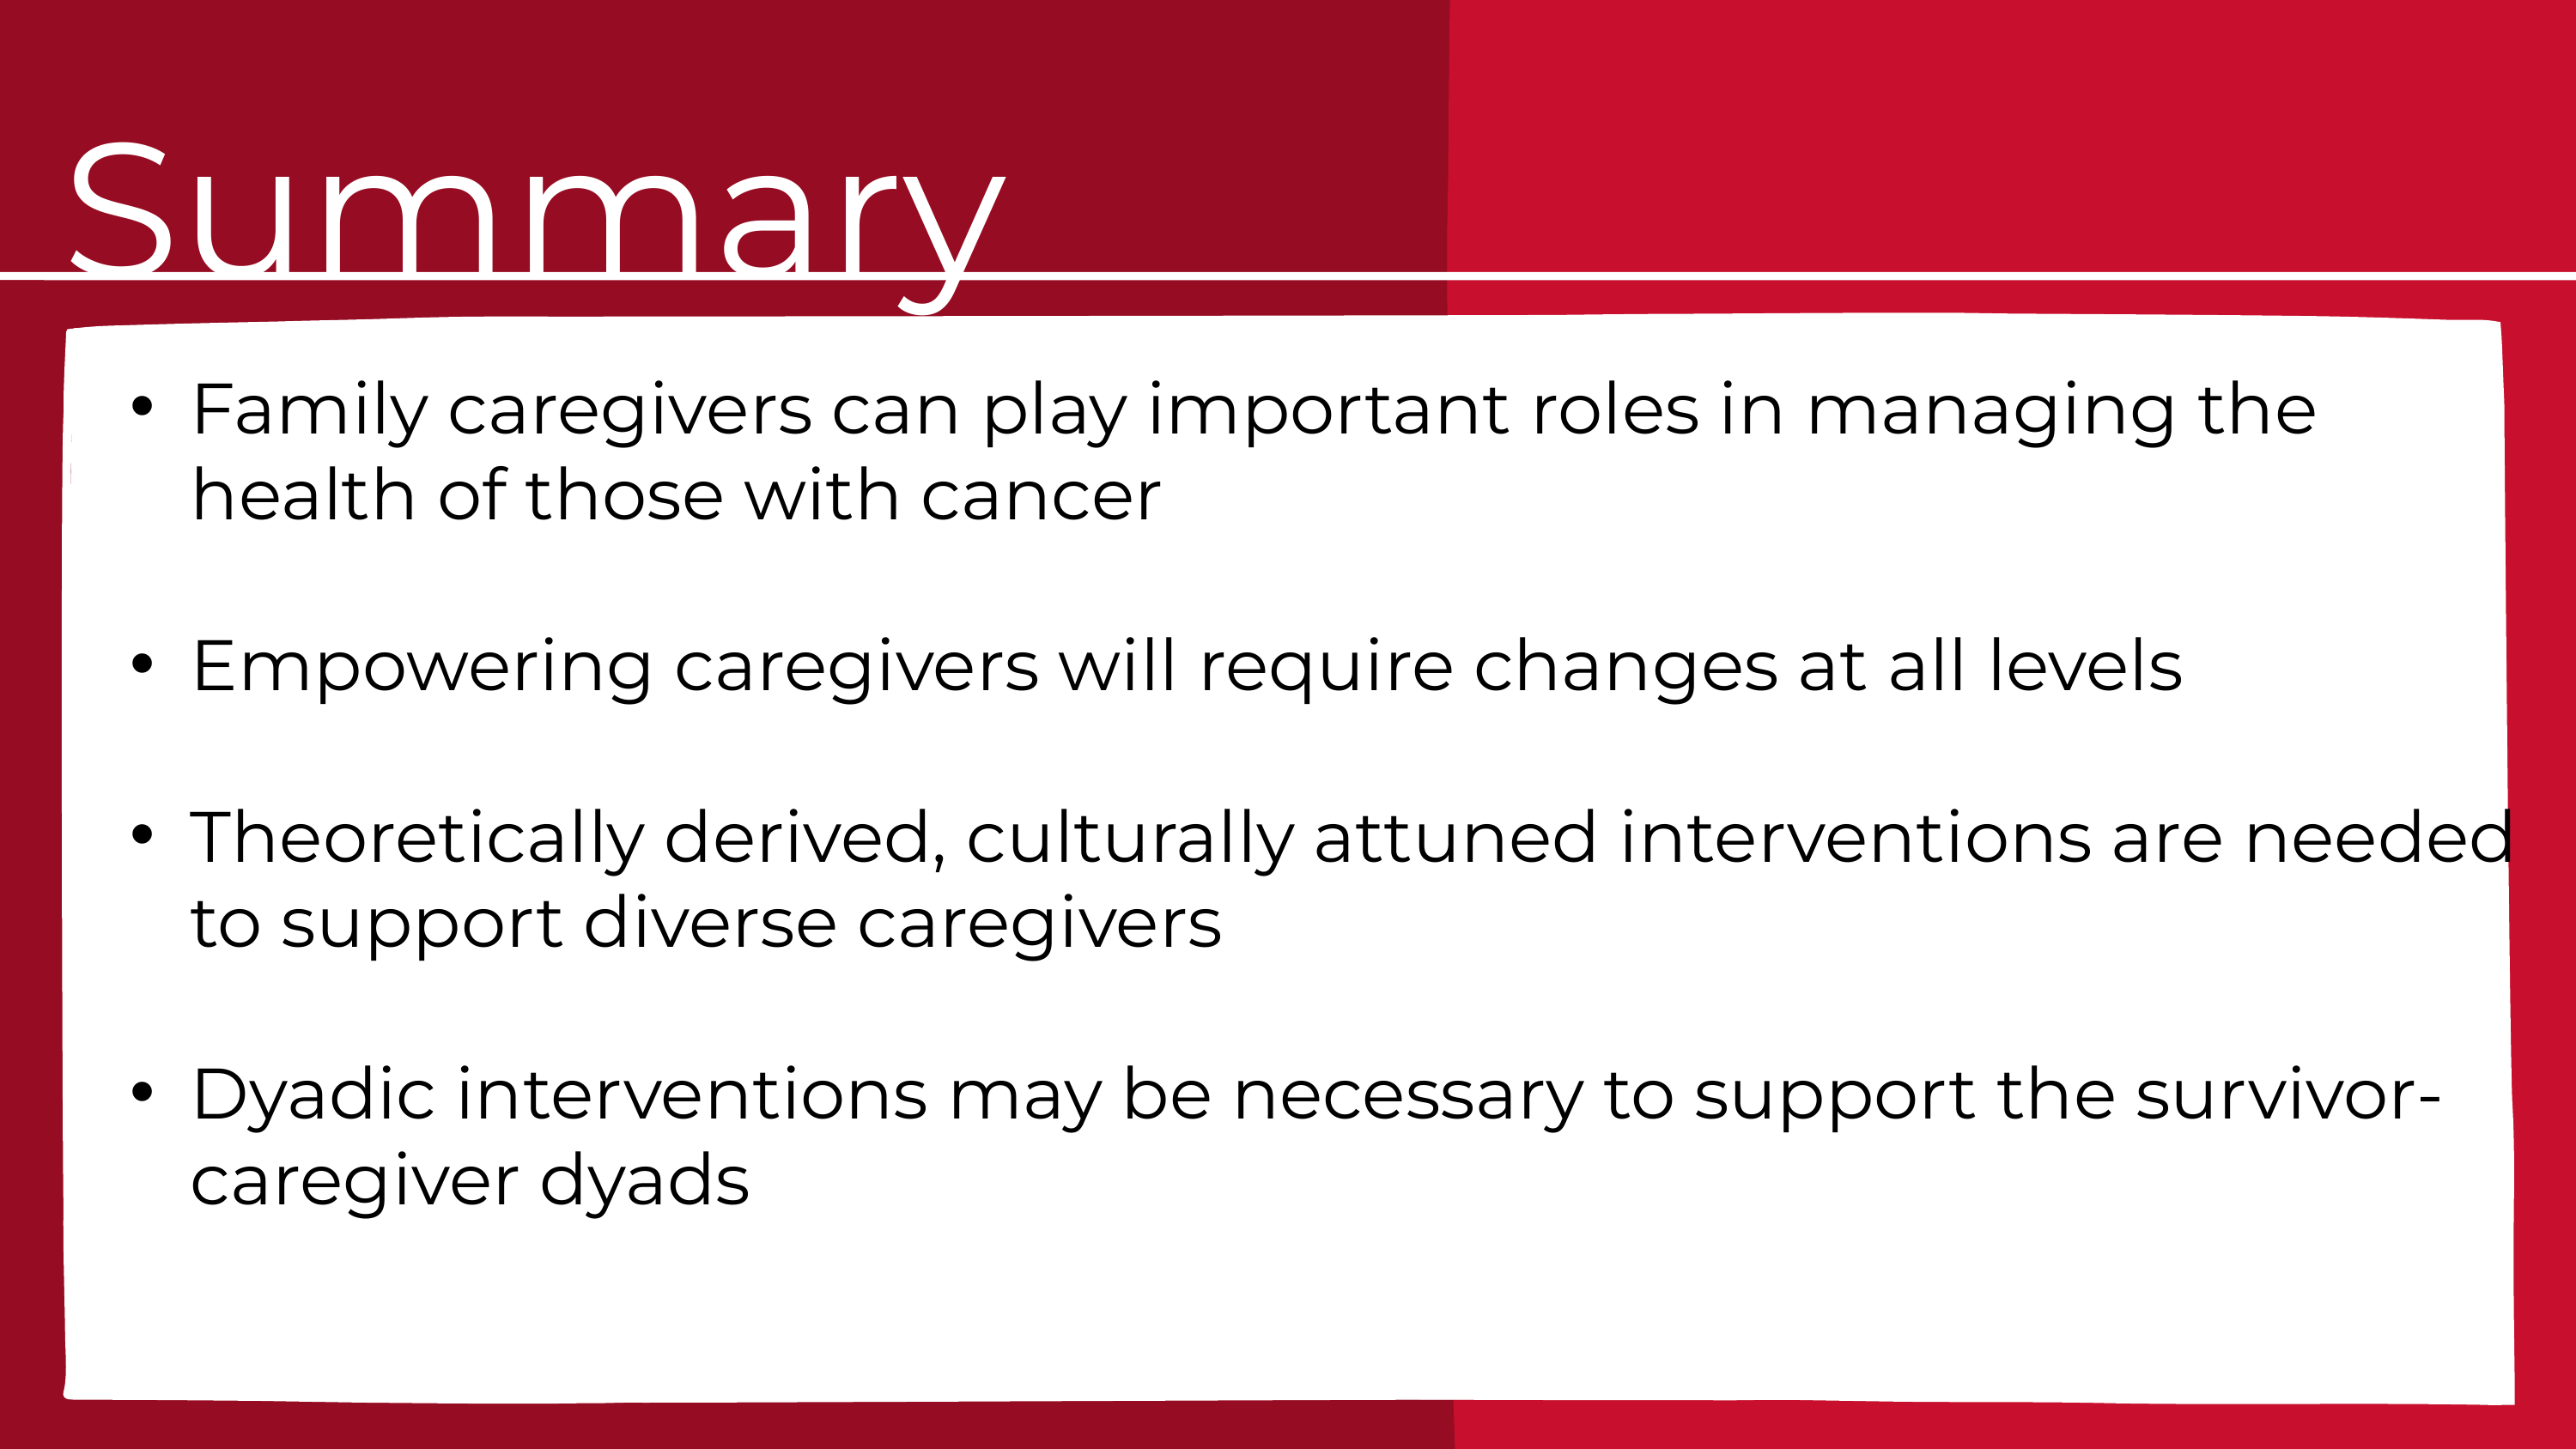

Summary

Family caregivers can play important roles in managing the health of those with cancer

Empowering caregivers will require changes at all levels

Theoretically derived, culturally attuned interventions are needed to support diverse caregivers

Dyadic interventions may be necessary to support the survivor-caregiver dyads